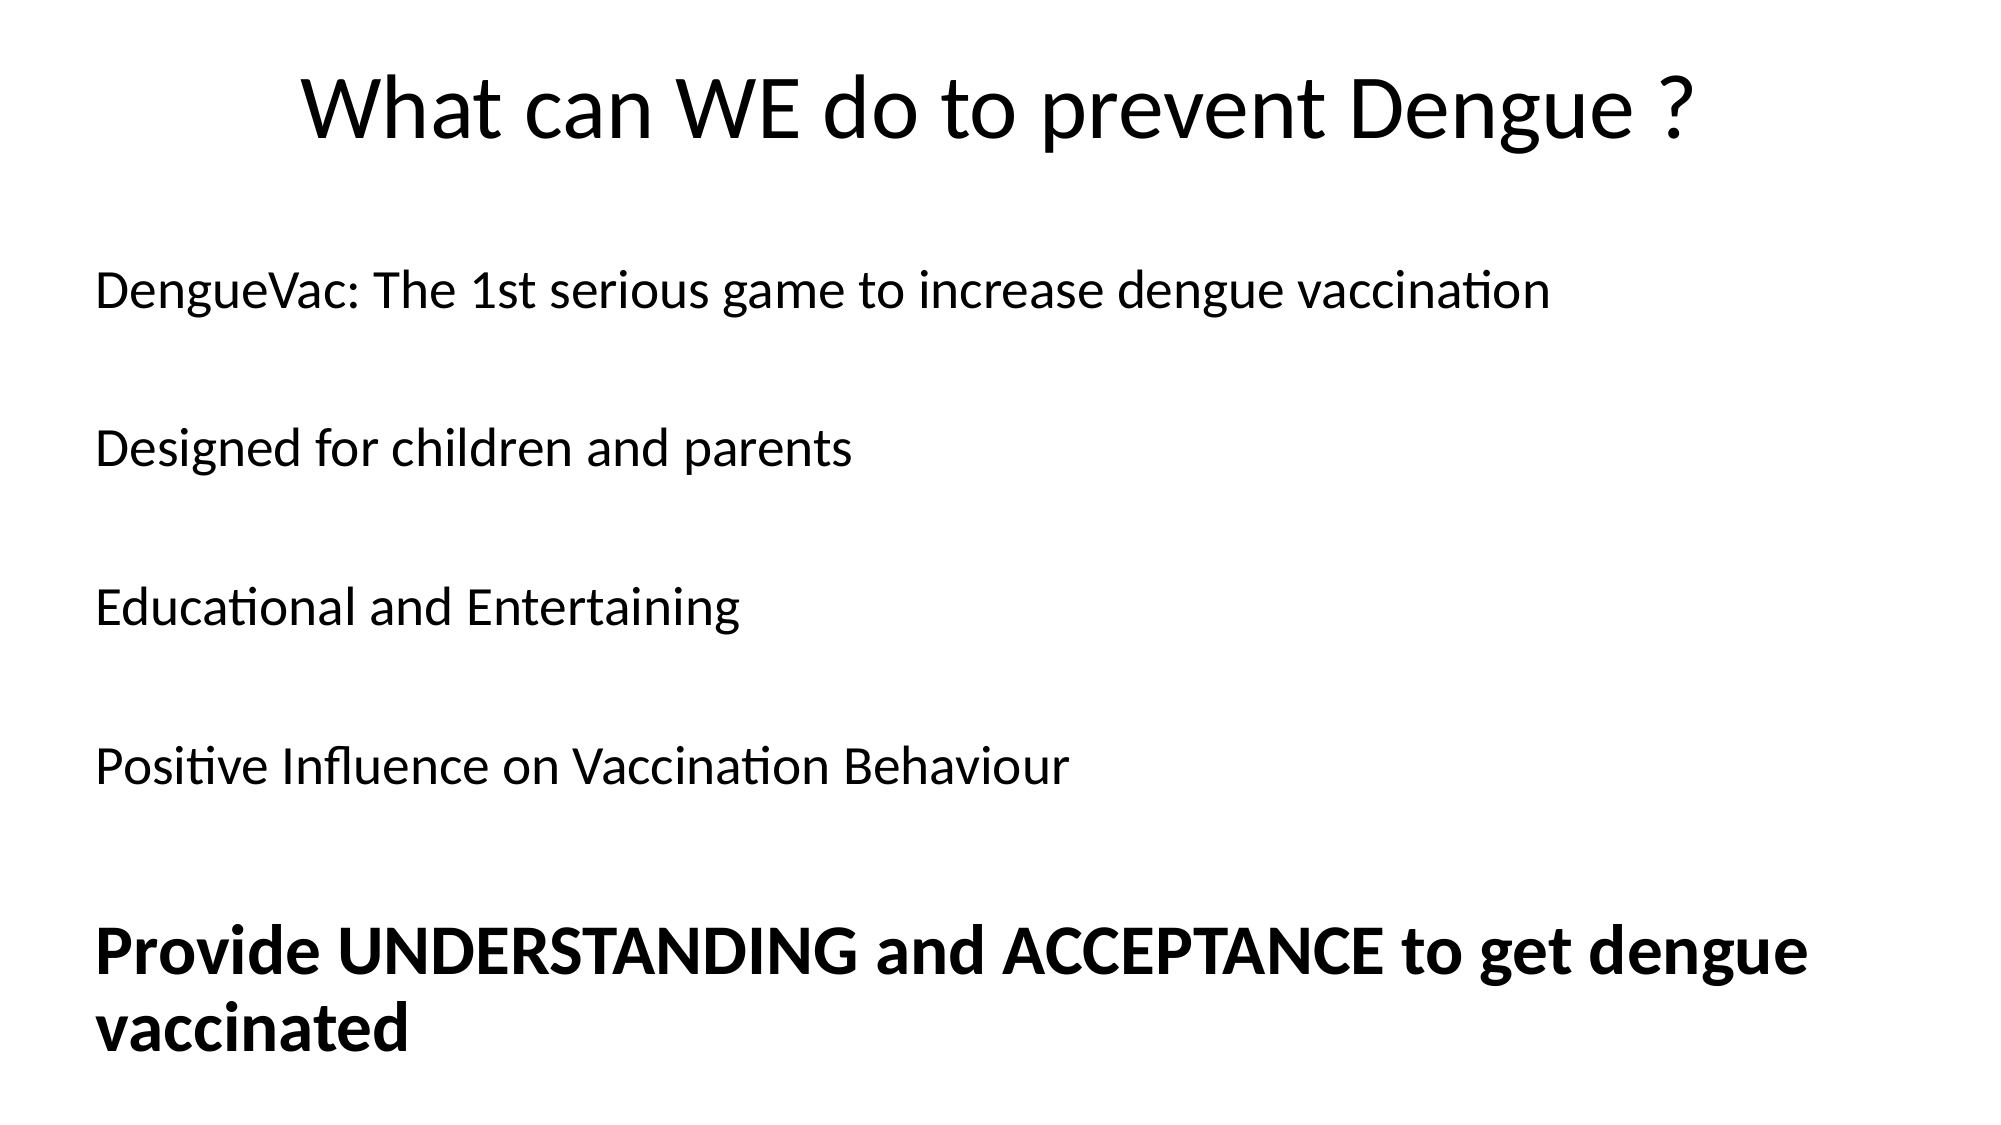

# What can WE do to prevent Dengue ?

DengueVac: The 1st serious game to increase dengue vaccination

Designed for children and parents

Educational and Entertaining

Positive Influence on Vaccination Behaviour

Provide UNDERSTANDING and ACCEPTANCE to get dengue vaccinated